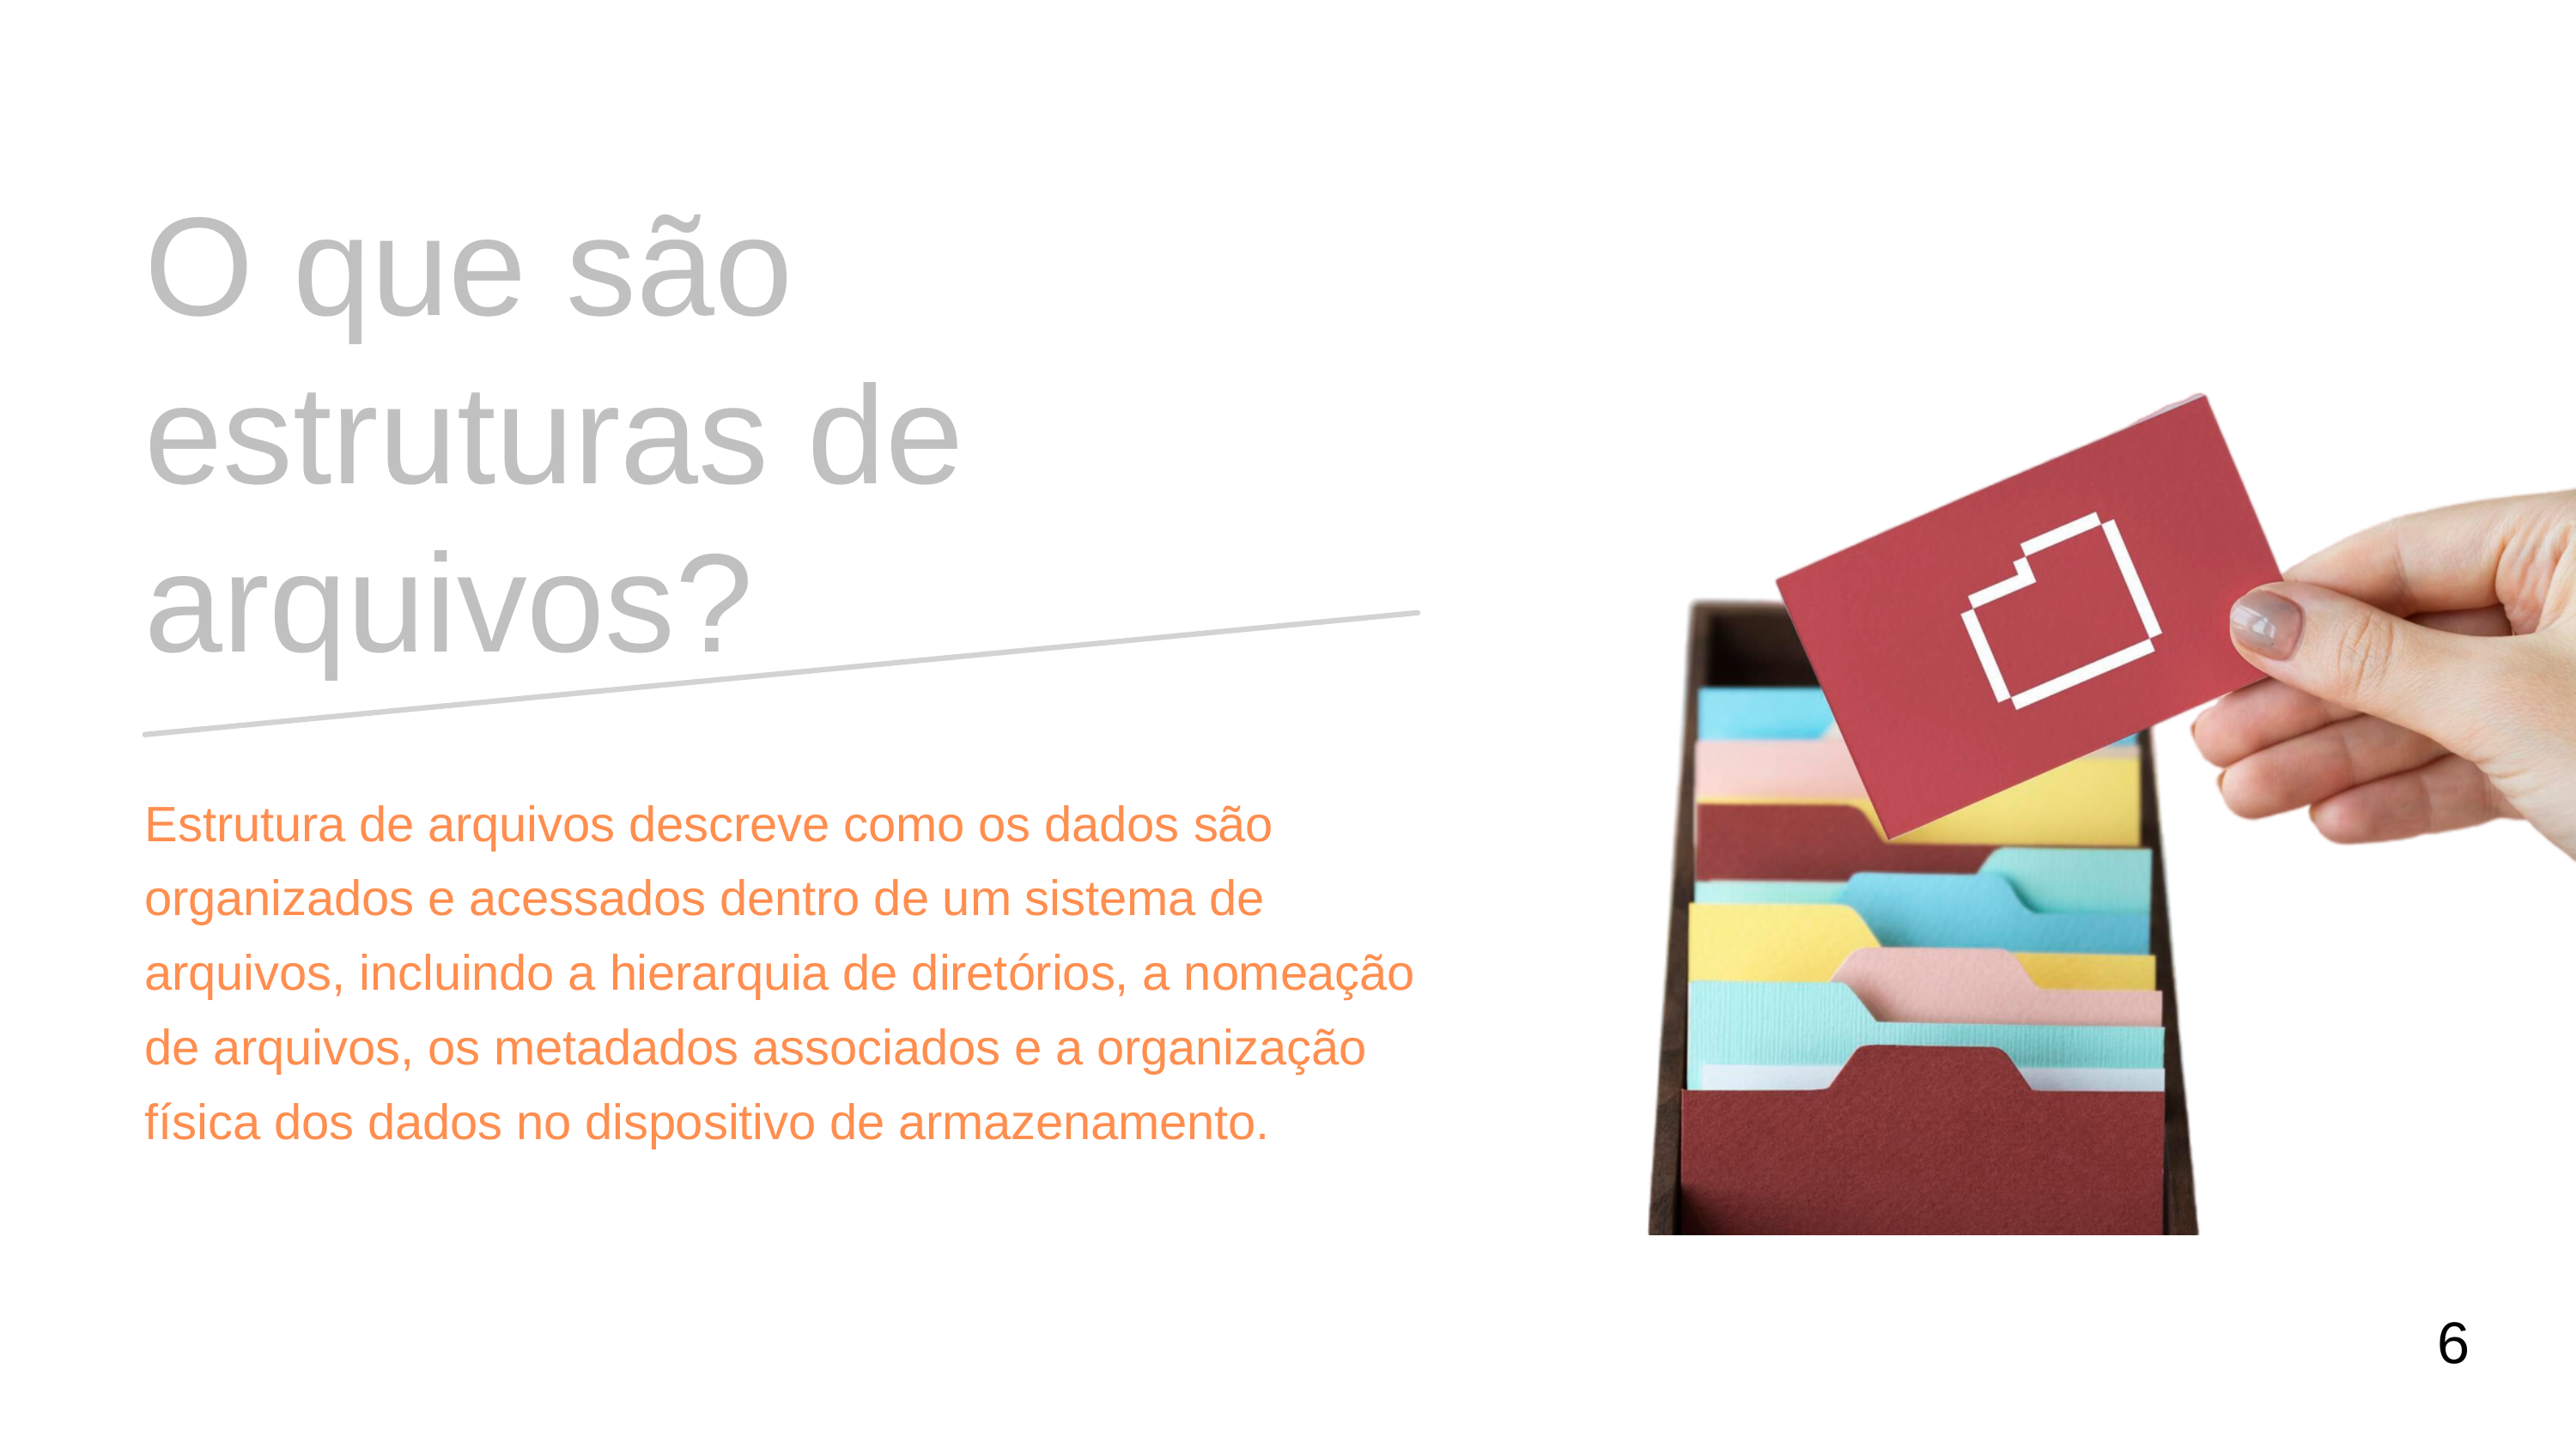

O que são estruturas de arquivos?
Estrutura de arquivos descreve como os dados são organizados e acessados dentro de um sistema de arquivos, incluindo a hierarquia de diretórios, a nomeação de arquivos, os metadados associados e a organização física dos dados no dispositivo de armazenamento.

6